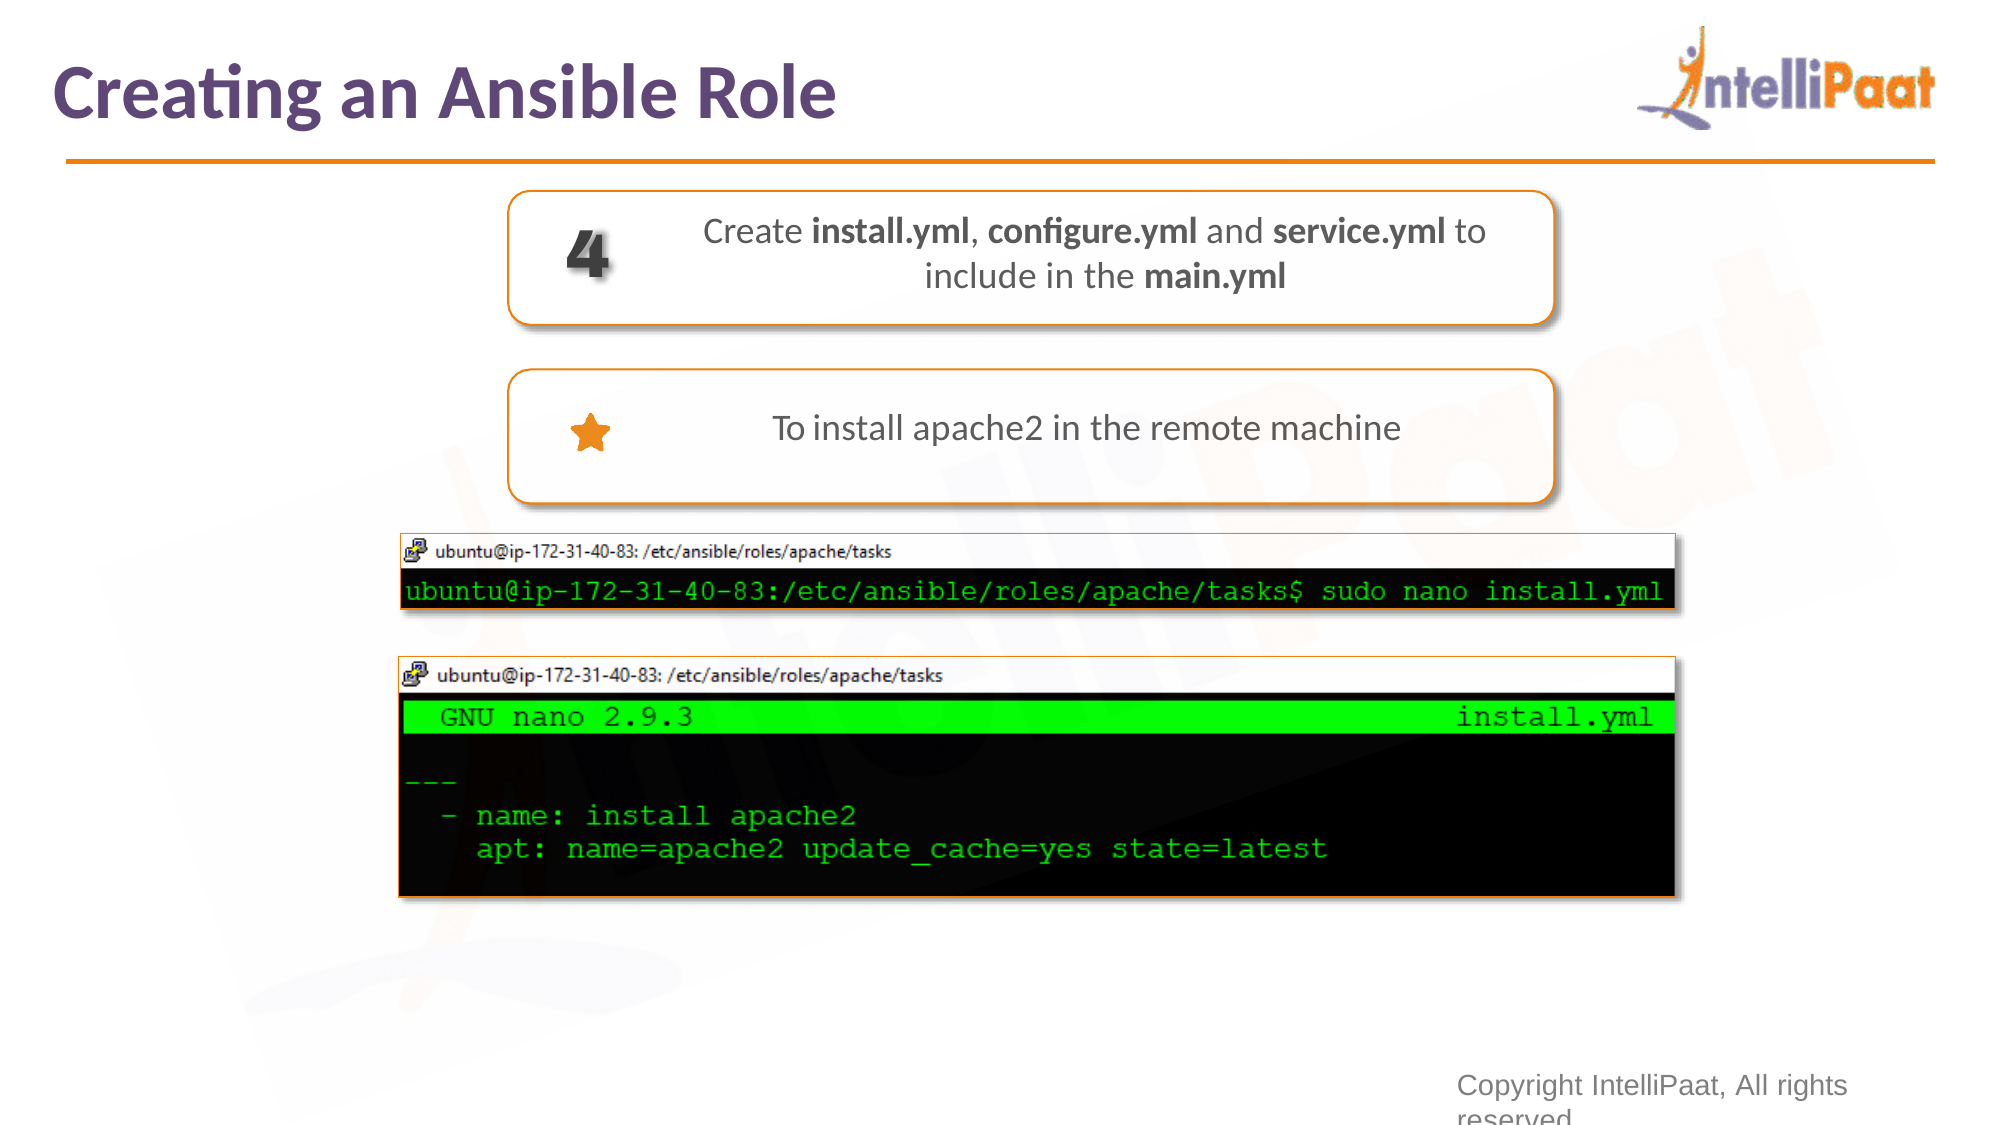

# Creating an Ansible Role

Create install.yml, configure.yml and service.yml to  include in the main.yml
4

To install apache2 in the remote machine

Copyright IntelliPaat, All rights reserved